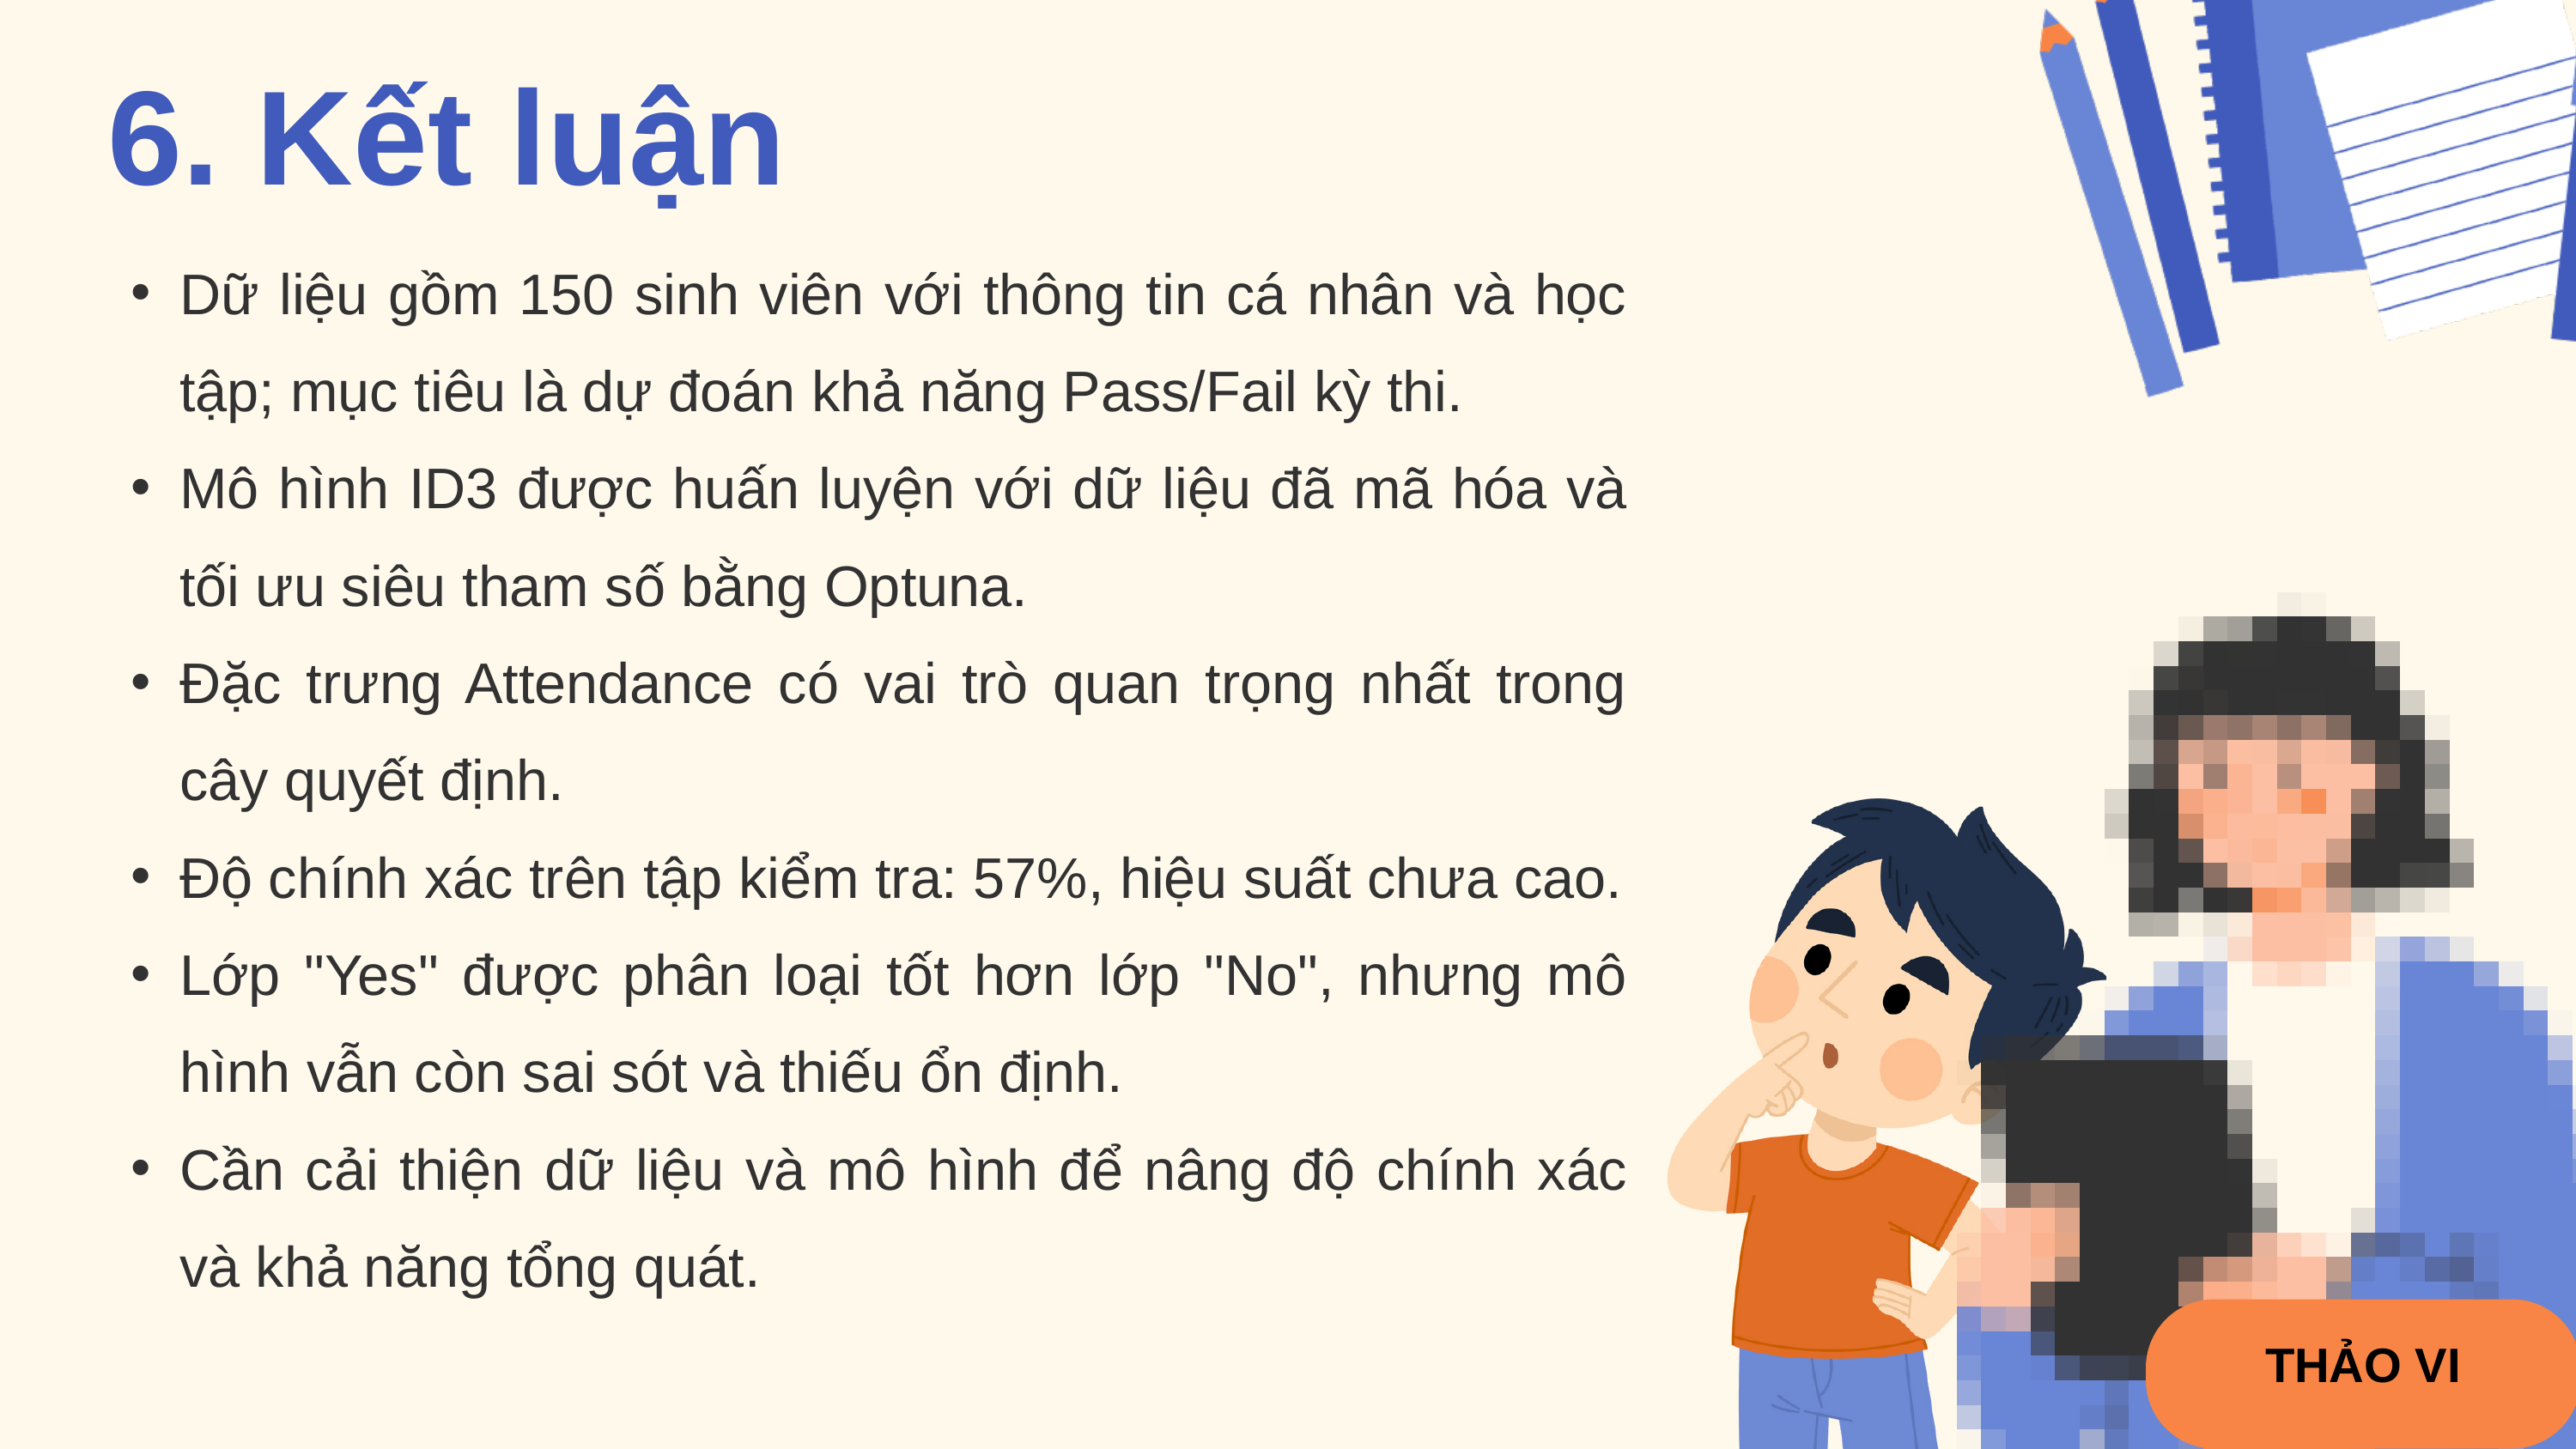

6. Kết luận
Dữ liệu gồm 150 sinh viên với thông tin cá nhân và học tập; mục tiêu là dự đoán khả năng Pass/Fail kỳ thi.
Mô hình ID3 được huấn luyện với dữ liệu đã mã hóa và tối ưu siêu tham số bằng Optuna.
Đặc trưng Attendance có vai trò quan trọng nhất trong cây quyết định.
Độ chính xác trên tập kiểm tra: 57%, hiệu suất chưa cao.
Lớp "Yes" được phân loại tốt hơn lớp "No", nhưng mô hình vẫn còn sai sót và thiếu ổn định.
Cần cải thiện dữ liệu và mô hình để nâng độ chính xác và khả năng tổng quát.

THẢO VI